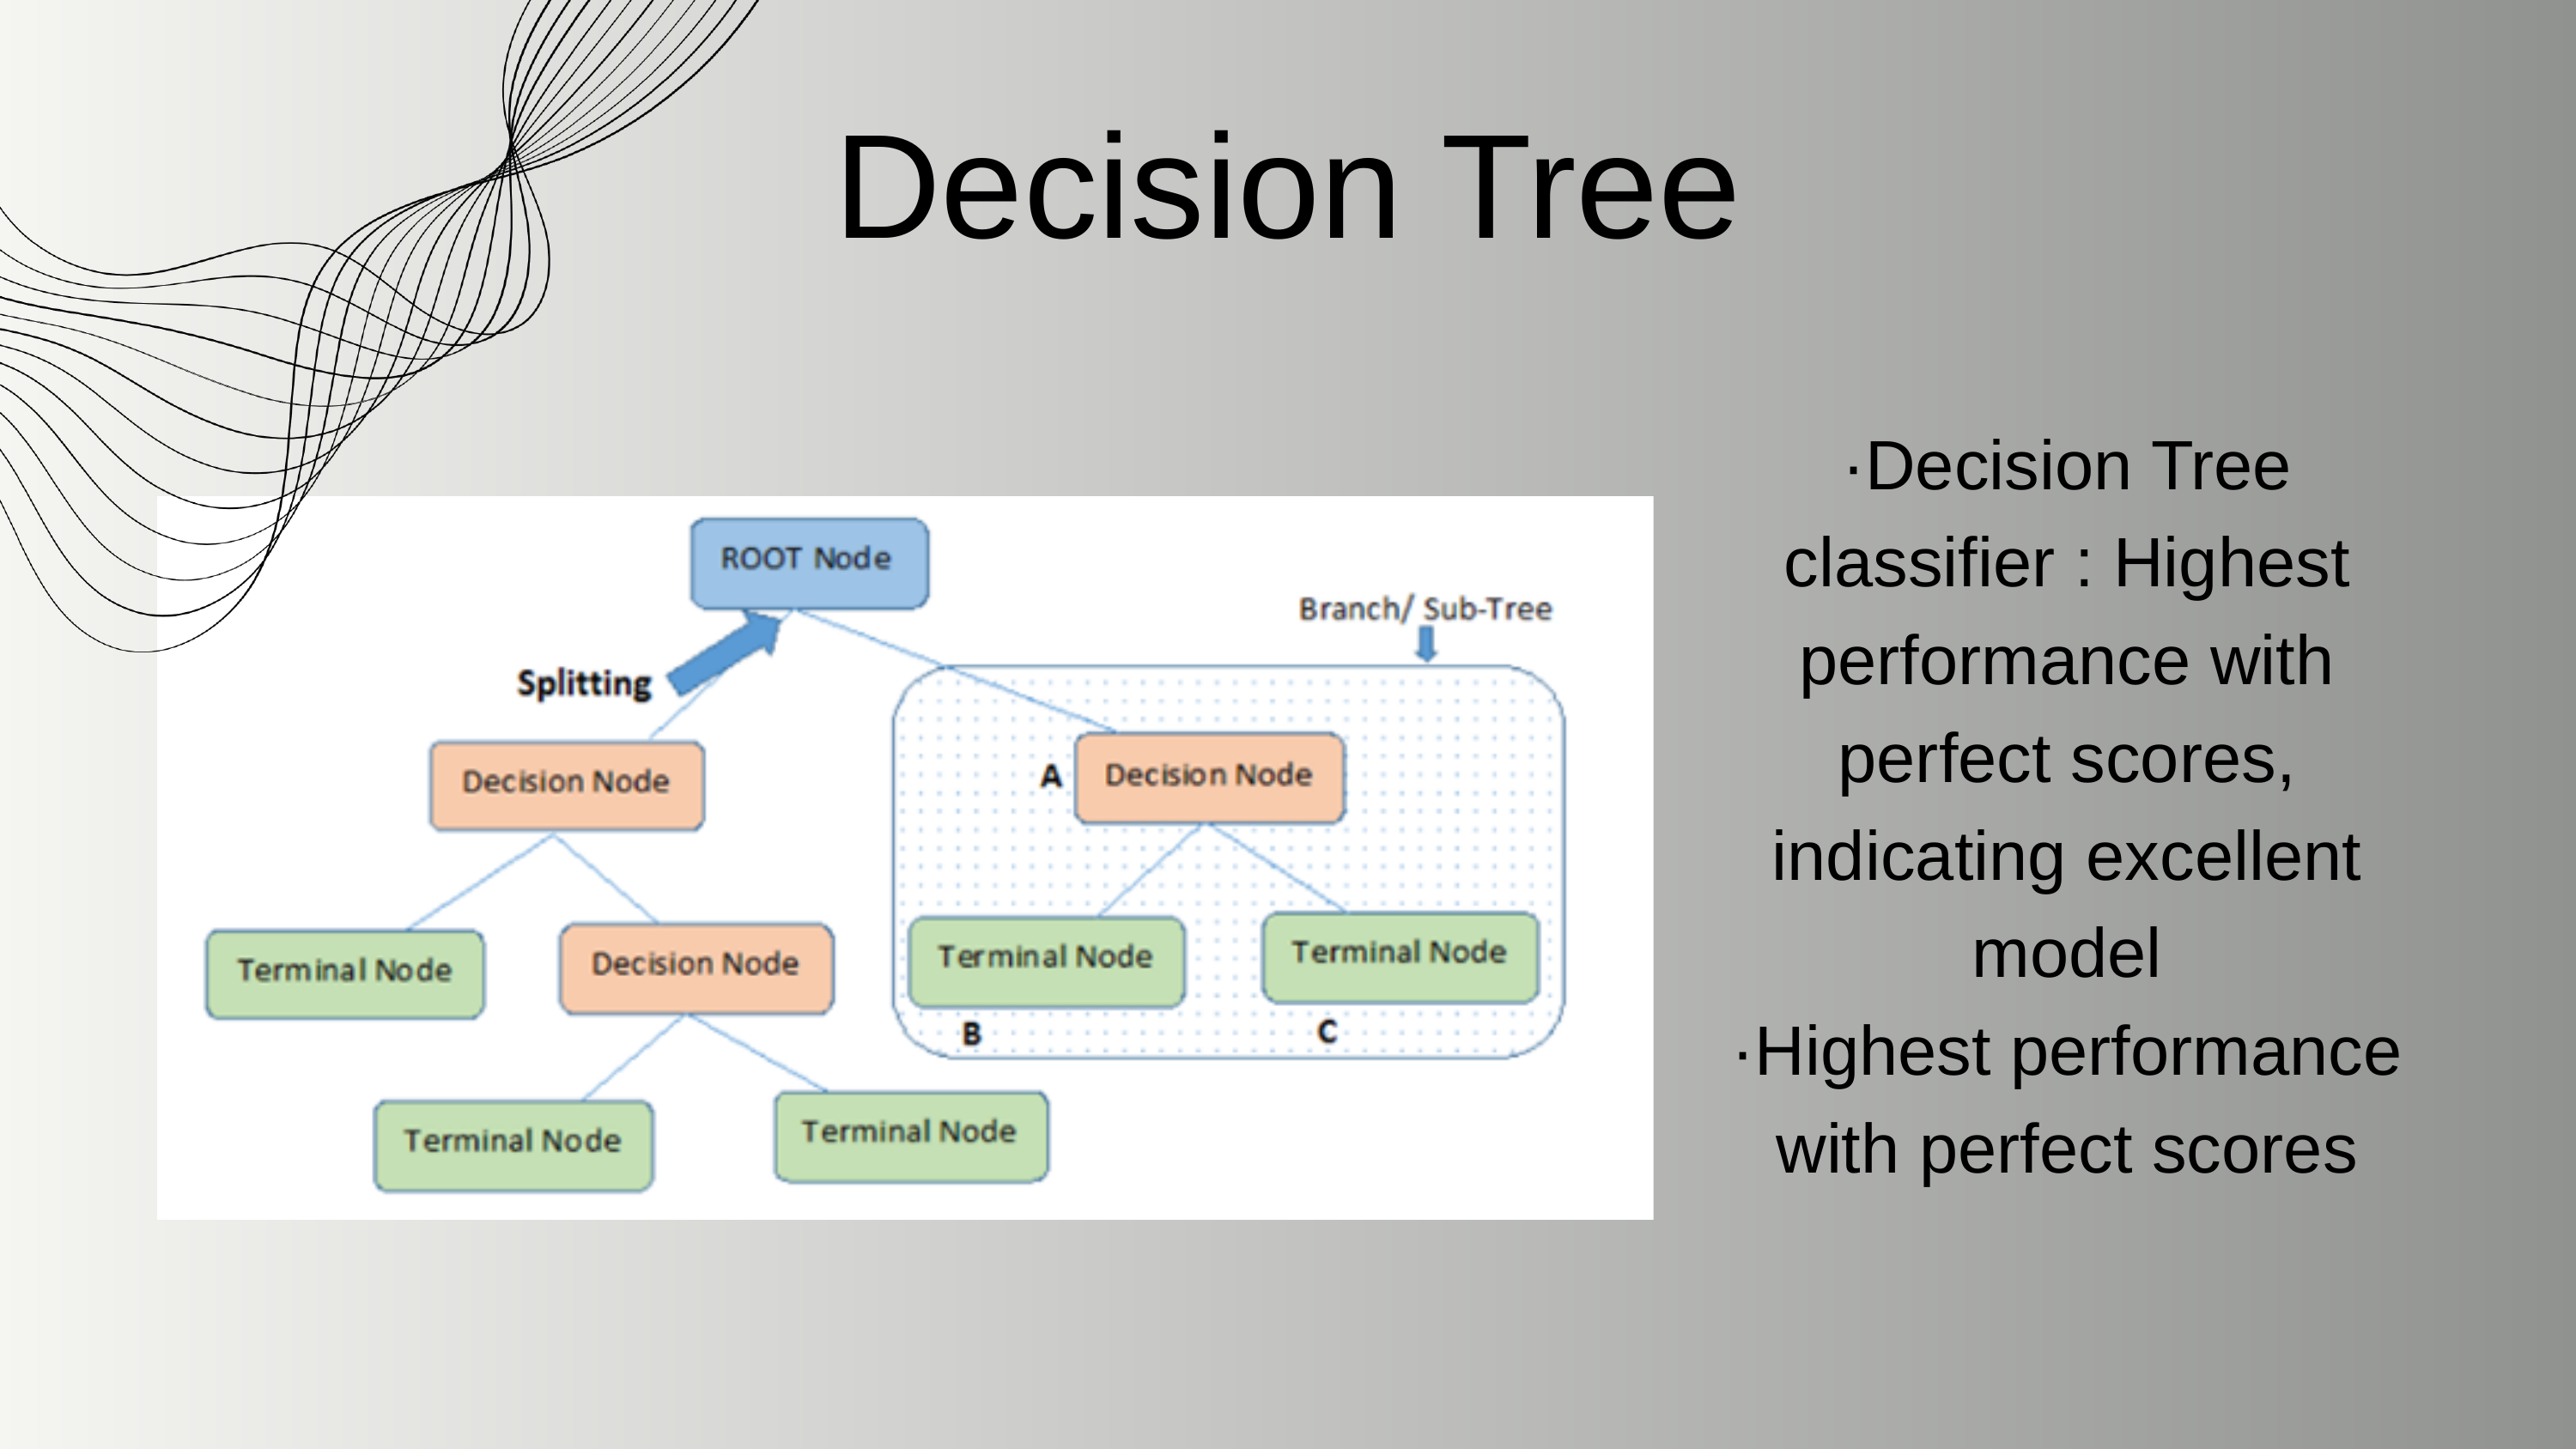

Decision Tree

·Decision Tree classifier : Highest performance with perfect scores, indicating excellent model
·Highest performance with perfect scores